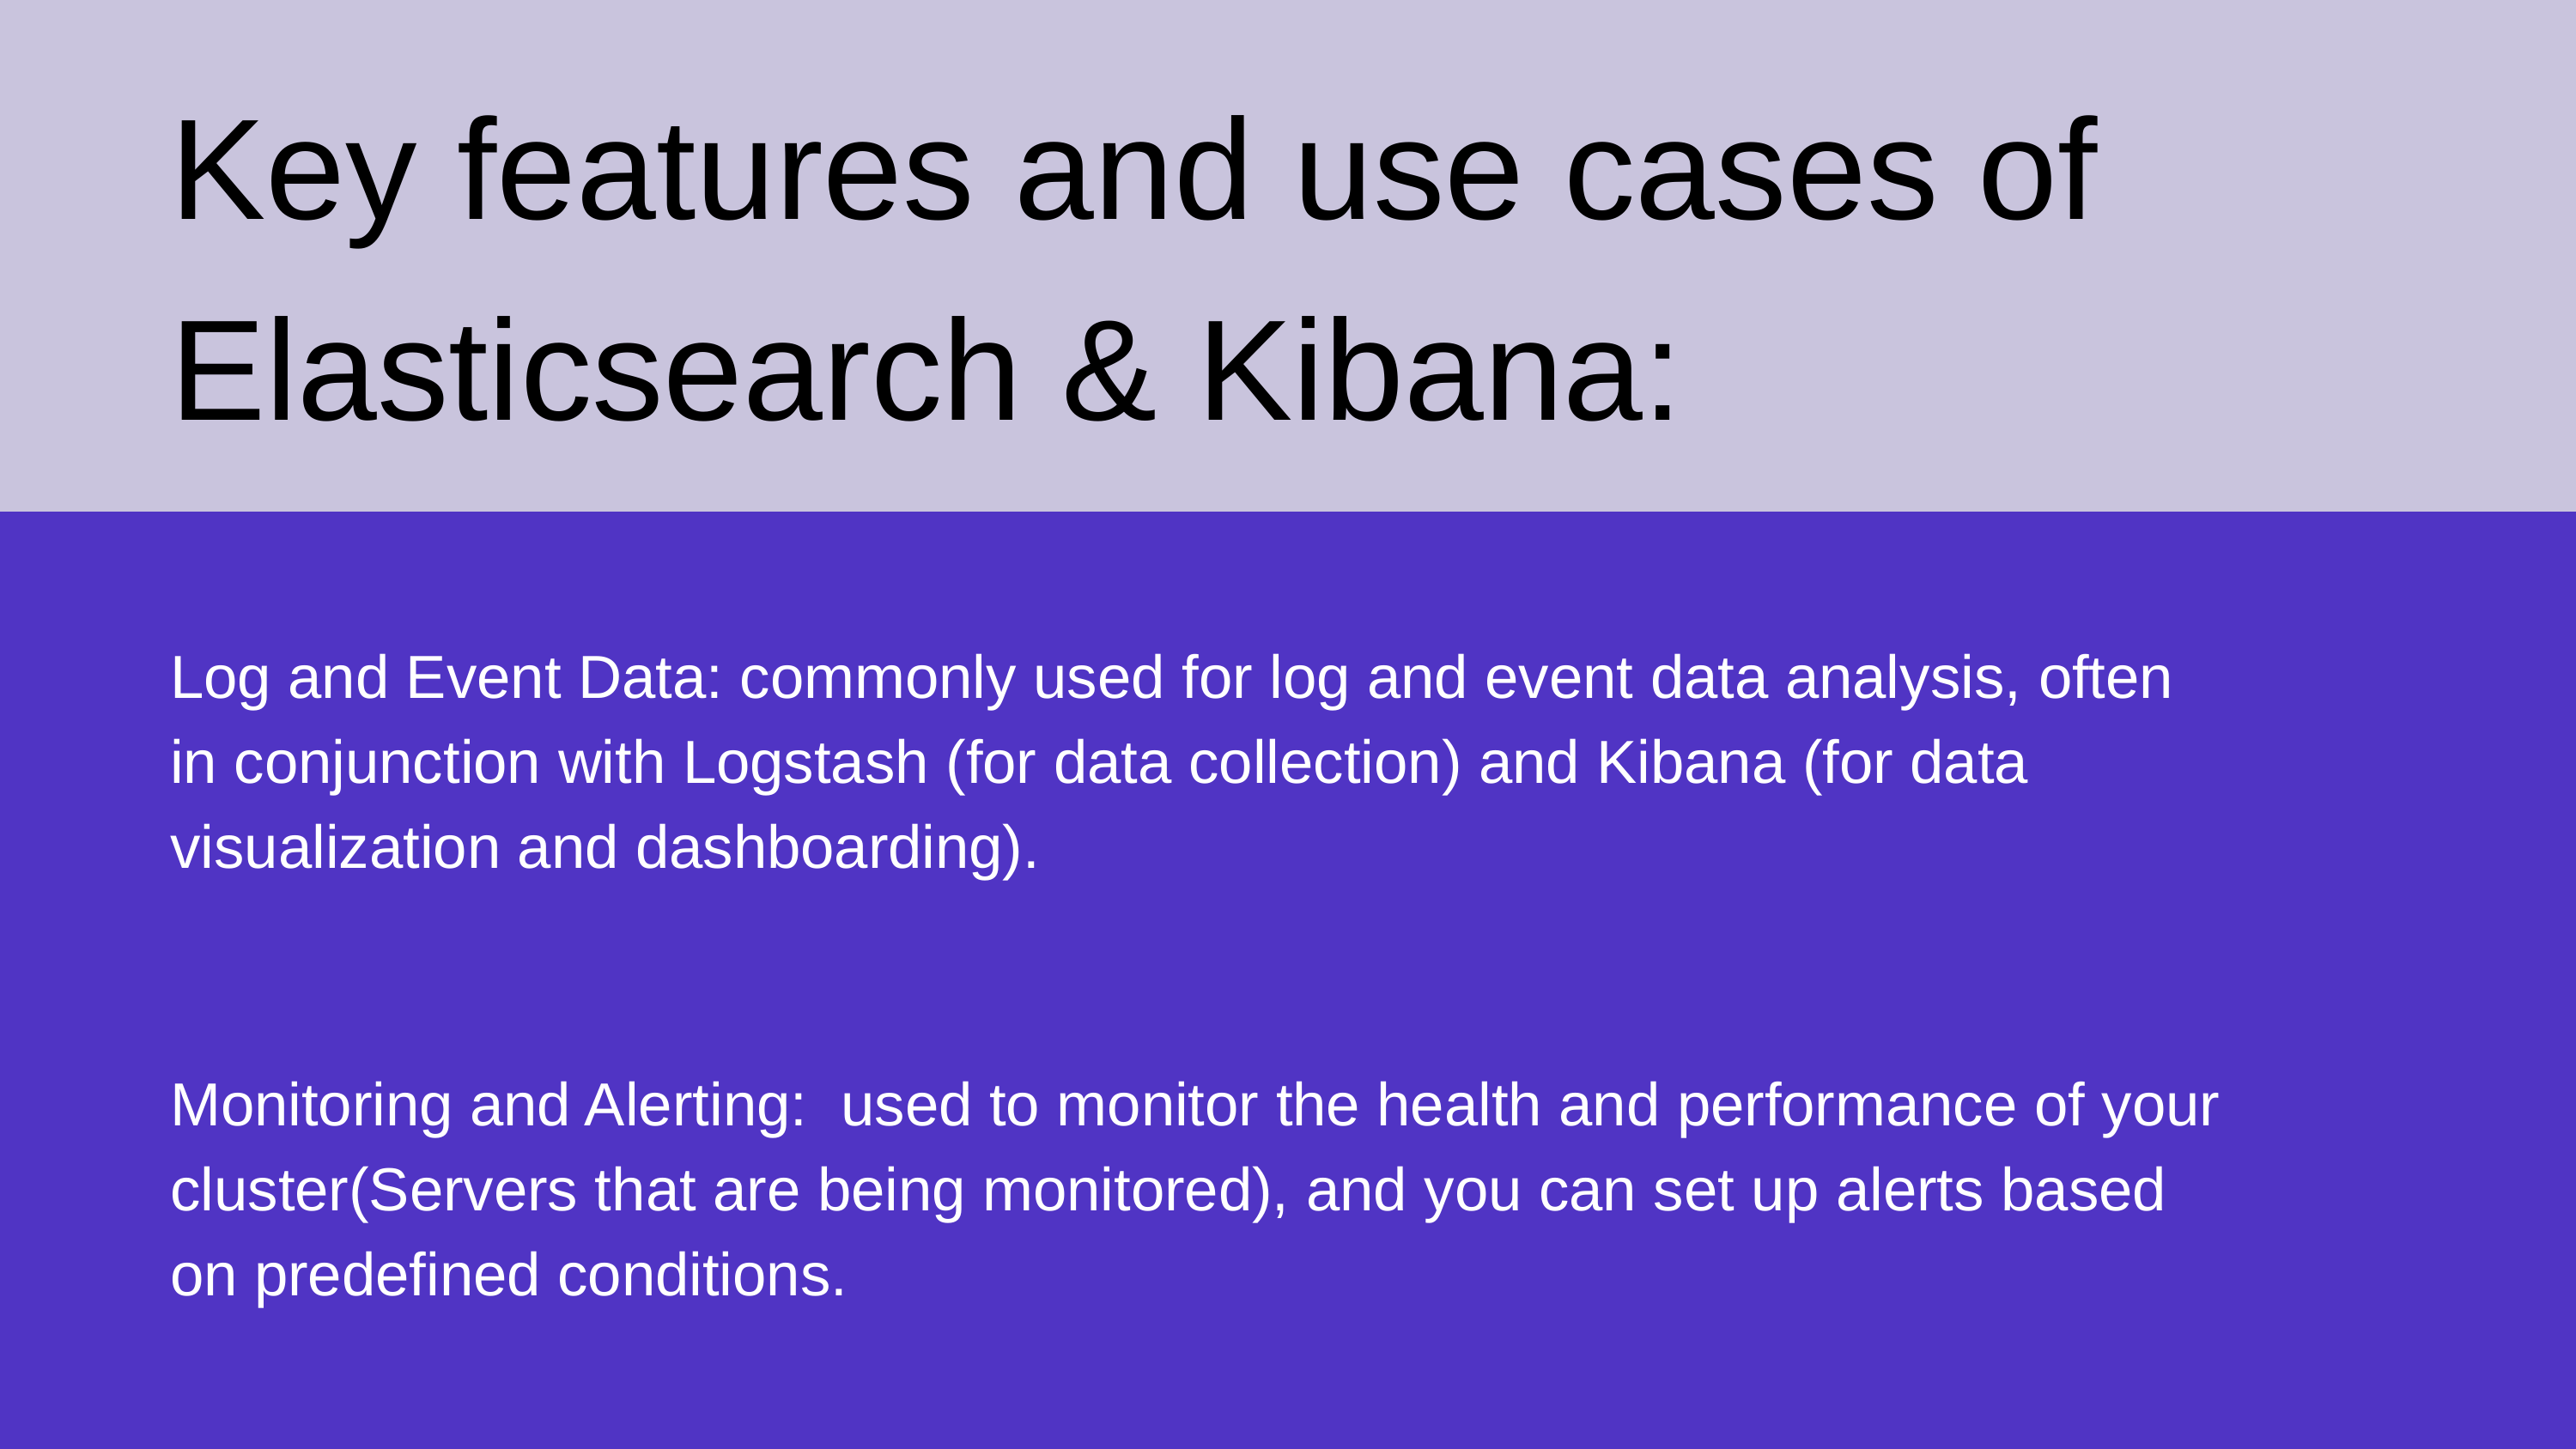

Key features and use cases of Elasticsearch & Kibana:
Log and Event Data: commonly used for log and event data analysis, often in conjunction with Logstash (for data collection) and Kibana (for data visualization and dashboarding).
Monitoring and Alerting:  used to monitor the health and performance of your cluster(Servers that are being monitored), and you can set up alerts based on predefined conditions.